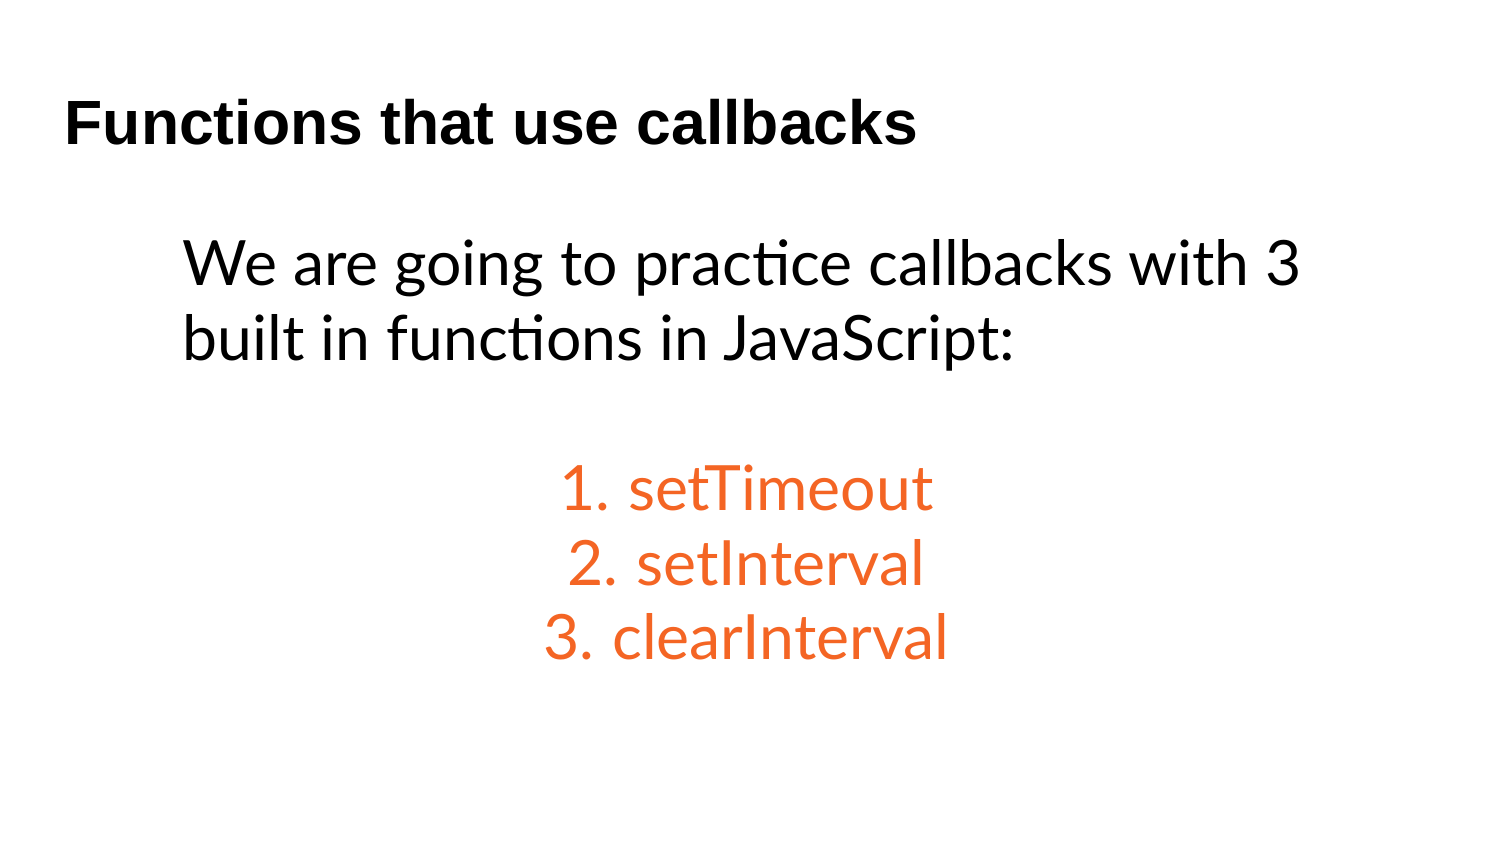

# Functions that use callbacks
We are going to practice callbacks with 3 built in functions in JavaScript:

setTimeout
setInterval
clearInterval